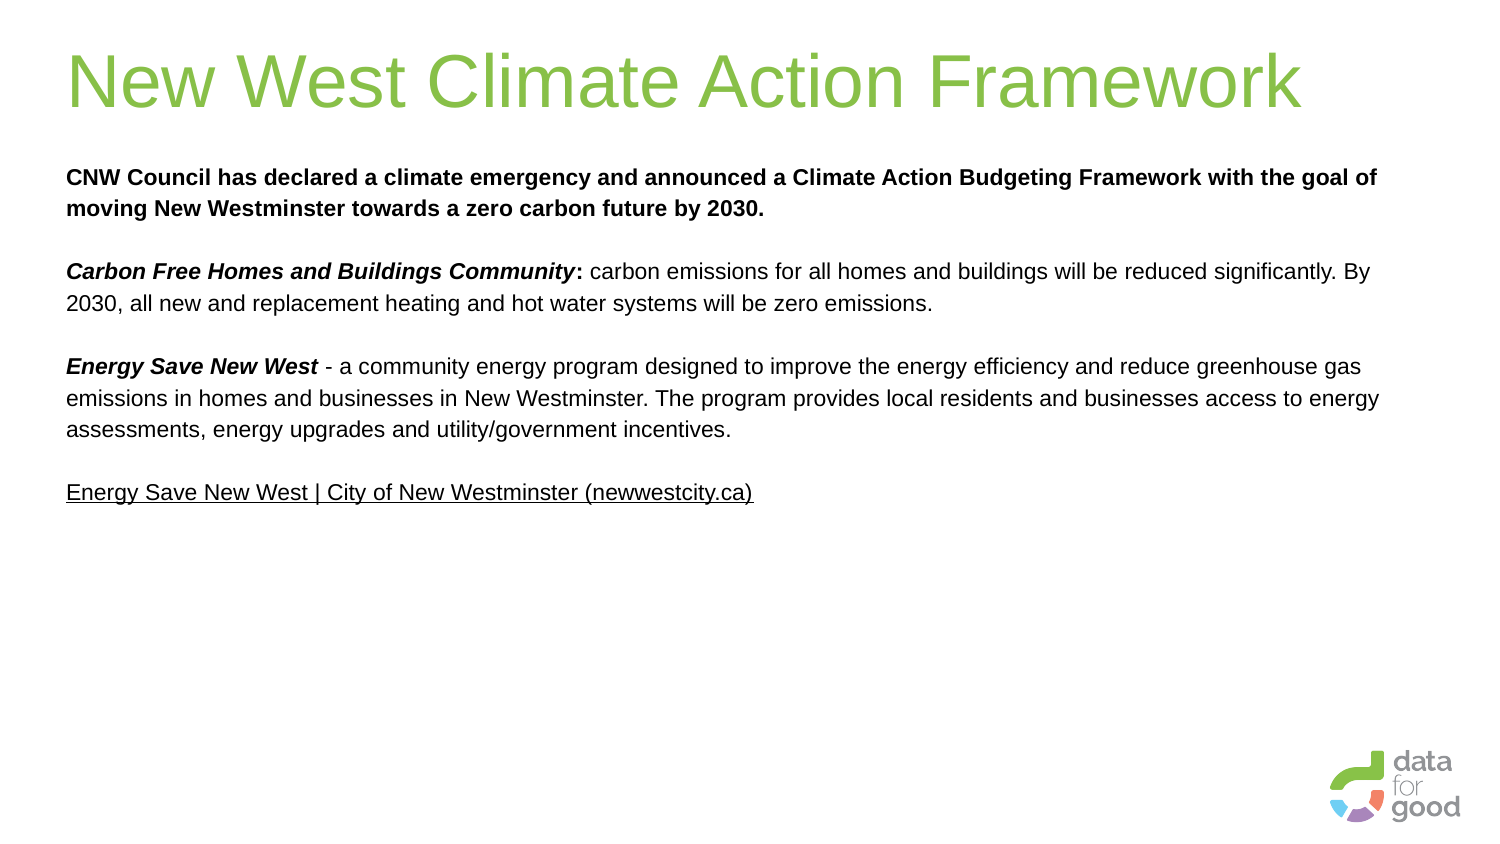

# New West Climate Action Framework
CNW Council has declared a climate emergency and announced a Climate Action Budgeting Framework with the goal of moving New Westminster towards a zero carbon future by 2030.

Carbon Free Homes and Buildings Community: carbon emissions for all homes and buildings will be reduced significantly. By 2030, all new and replacement heating and hot water systems will be zero emissions.

Energy Save New West - a community energy program designed to improve the energy efficiency and reduce greenhouse gas emissions in homes and businesses in New Westminster. The program provides local residents and businesses access to energy assessments, energy upgrades and utility/government incentives.

Energy Save New West | City of New Westminster (newwestcity.ca)